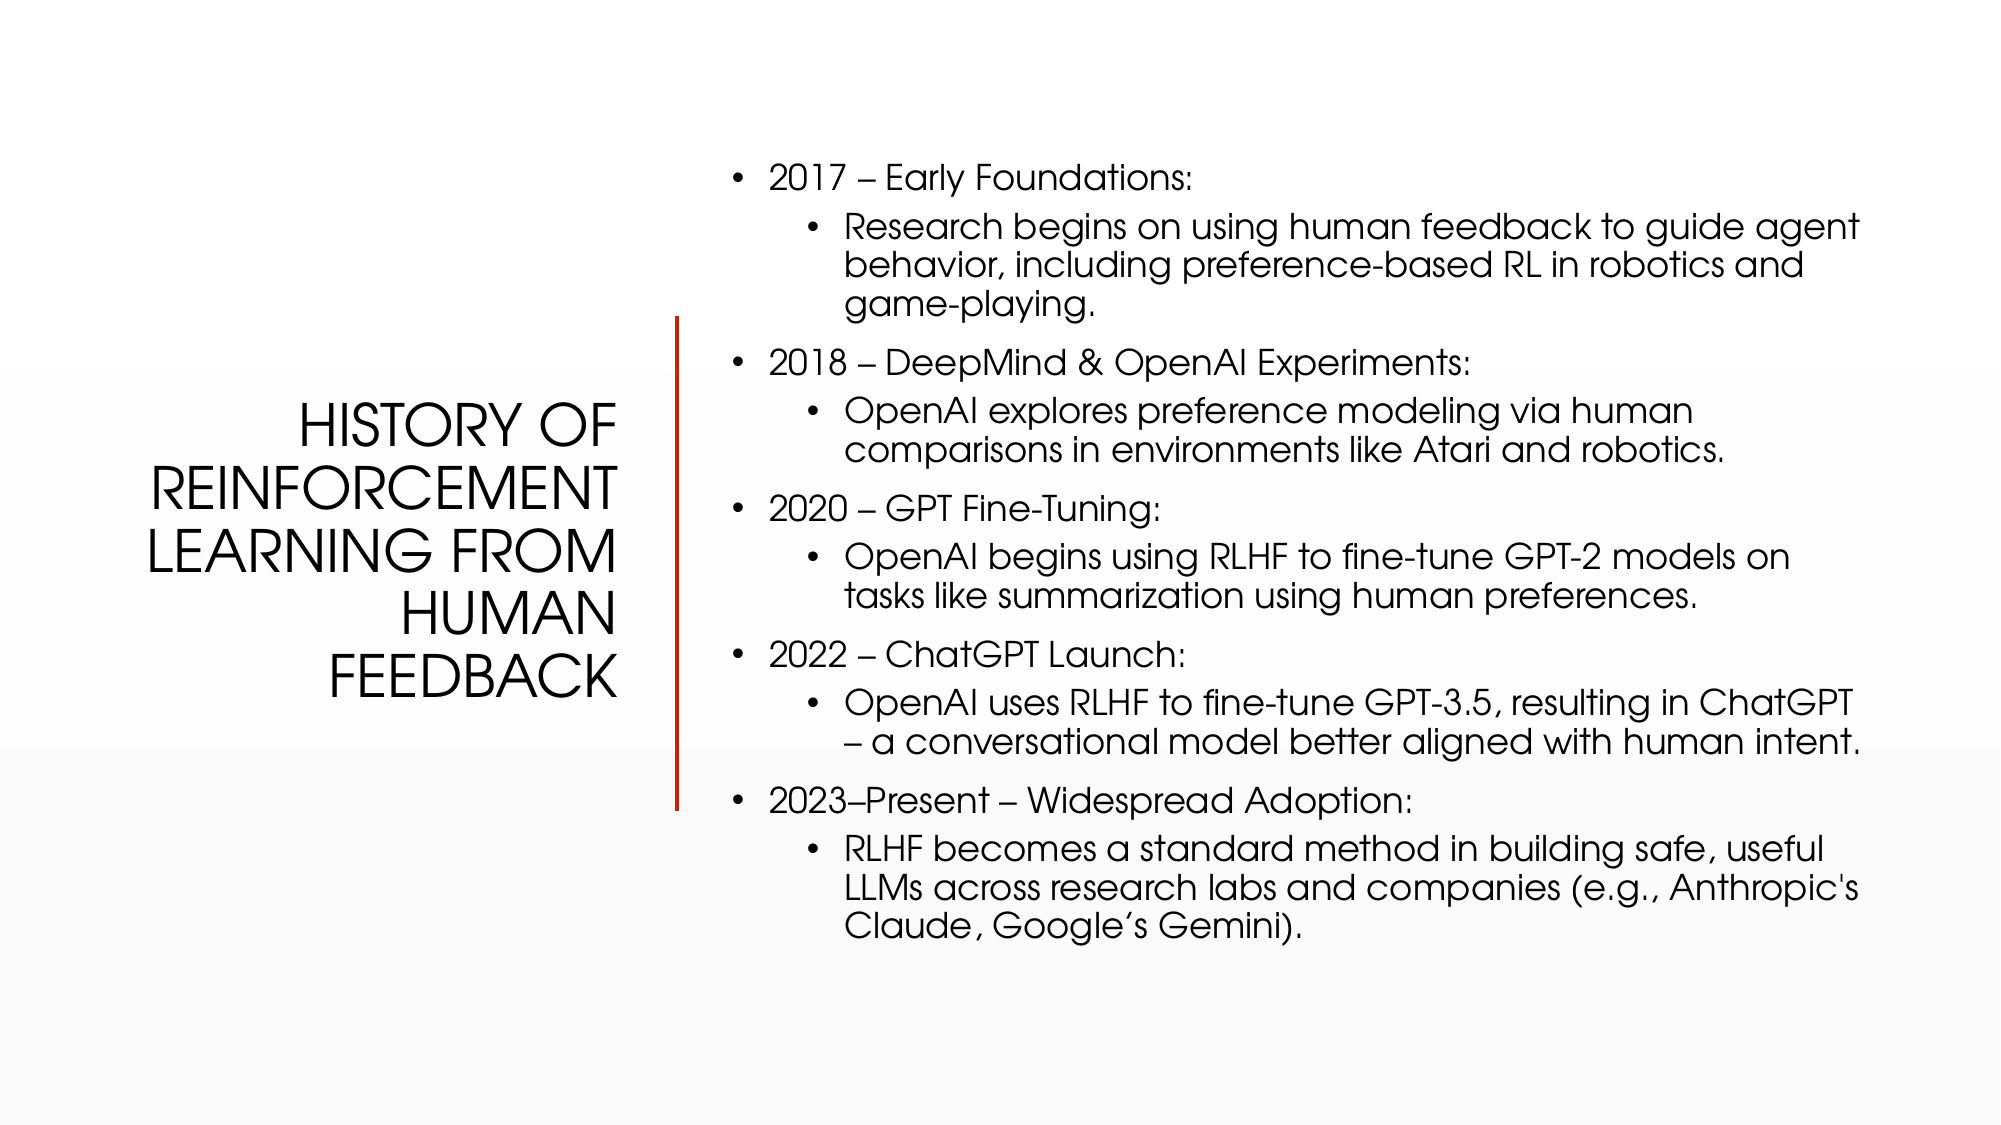

# History of Reinforcement Learning from Human Feedback
2017 – Early Foundations:
Research begins on using human feedback to guide agent behavior, including preference-based RL in robotics and game-playing.
2018 – DeepMind & OpenAI Experiments:
OpenAI explores preference modeling via human comparisons in environments like Atari and robotics.
2020 – GPT Fine-Tuning:
OpenAI begins using RLHF to fine-tune GPT-2 models on tasks like summarization using human preferences.
2022 – ChatGPT Launch:
OpenAI uses RLHF to fine-tune GPT-3.5, resulting in ChatGPT – a conversational model better aligned with human intent.
2023–Present – Widespread Adoption:
RLHF becomes a standard method in building safe, useful LLMs across research labs and companies (e.g., Anthropic's Claude, Google’s Gemini).